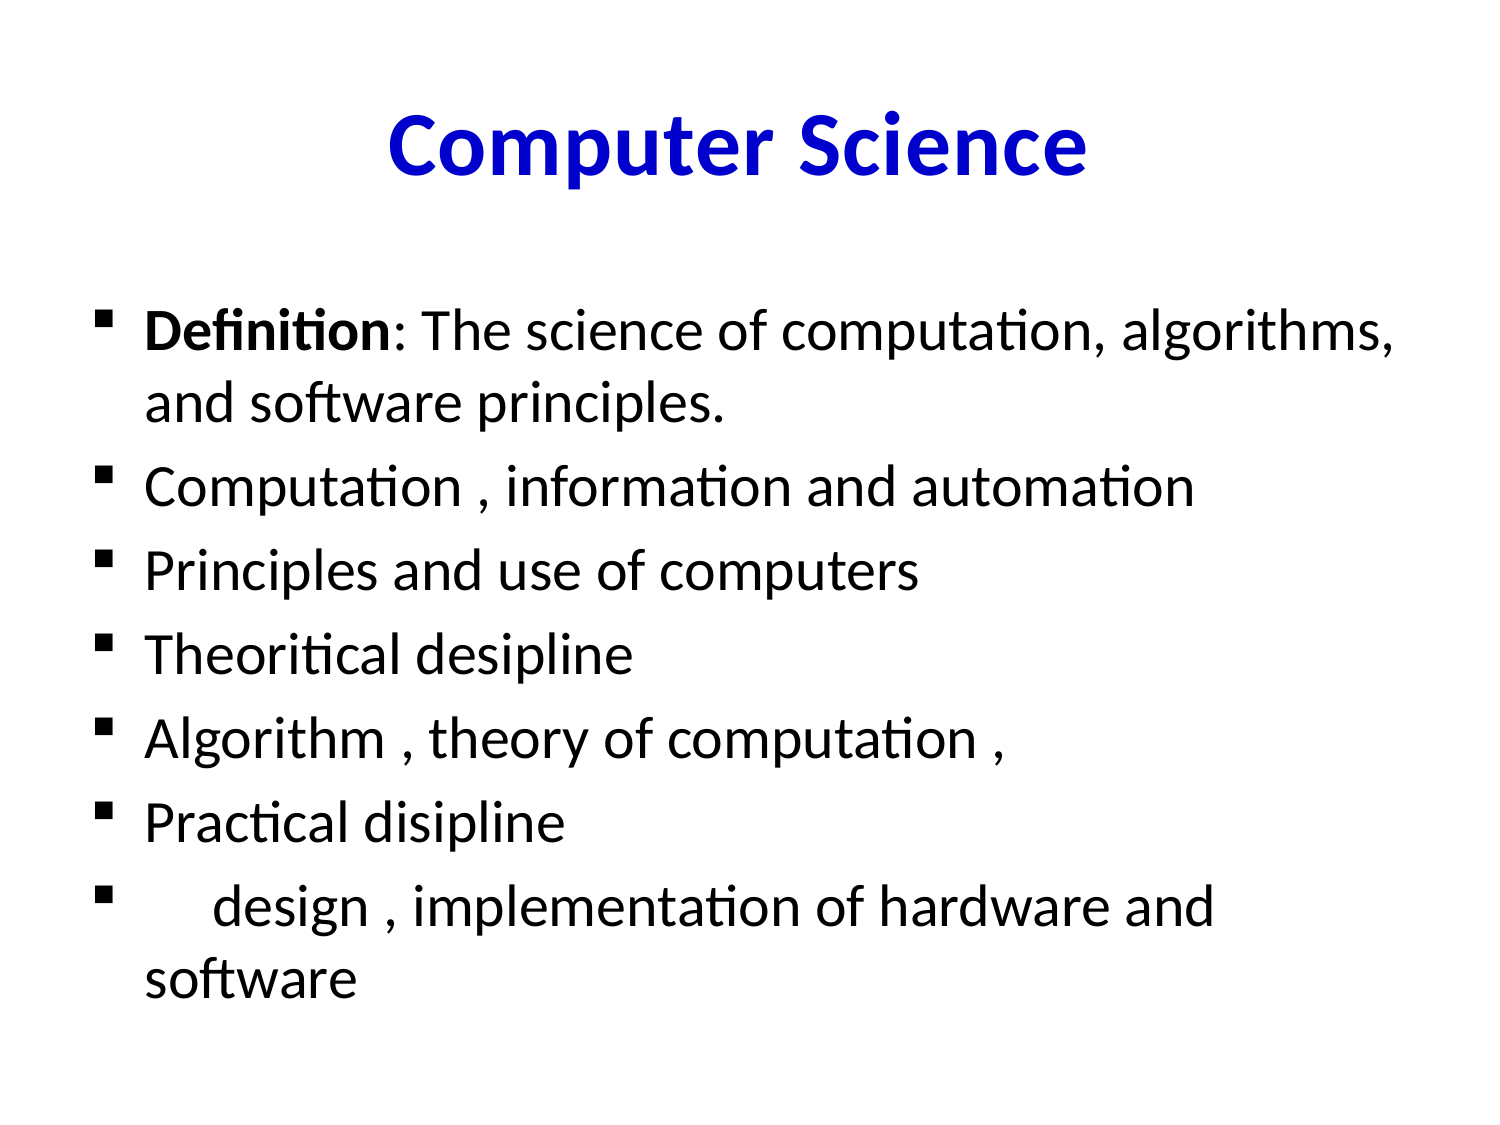

# Computer Science
Definition: The science of computation, algorithms, and software principles.
Computation , information and automation
Principles and use of computers
Theoritical desipline
Algorithm , theory of computation ,
Practical disipline
     design , implementation of hardware and software